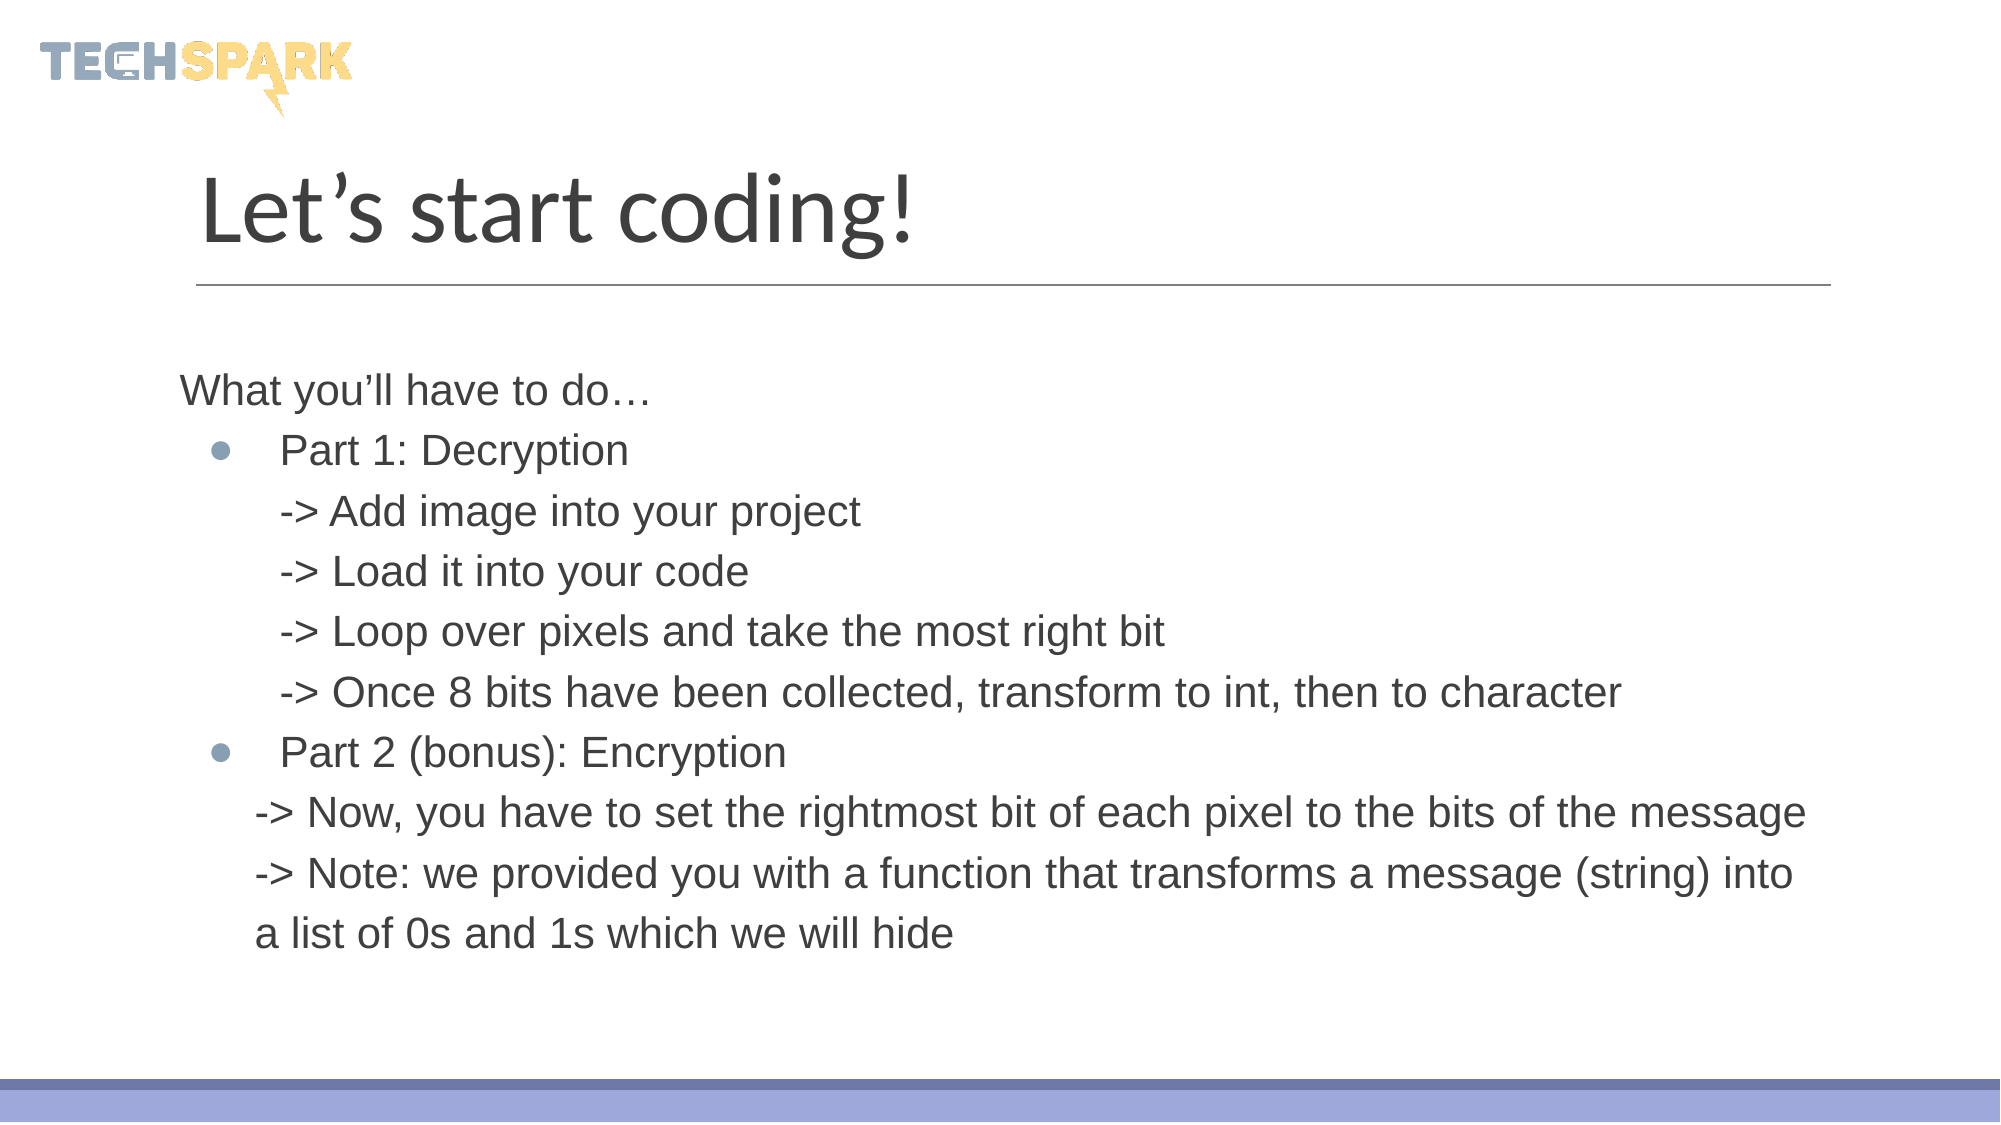

# Let’s start coding!
What you’ll have to do…
Part 1: Decryption
-> Add image into your project
-> Load it into your code
-> Loop over pixels and take the most right bit
-> Once 8 bits have been collected, transform to int, then to character
Part 2 (bonus): Encryption
-> Now, you have to set the rightmost bit of each pixel to the bits of the message
-> Note: we provided you with a function that transforms a message (string) into a list of 0s and 1s which we will hide